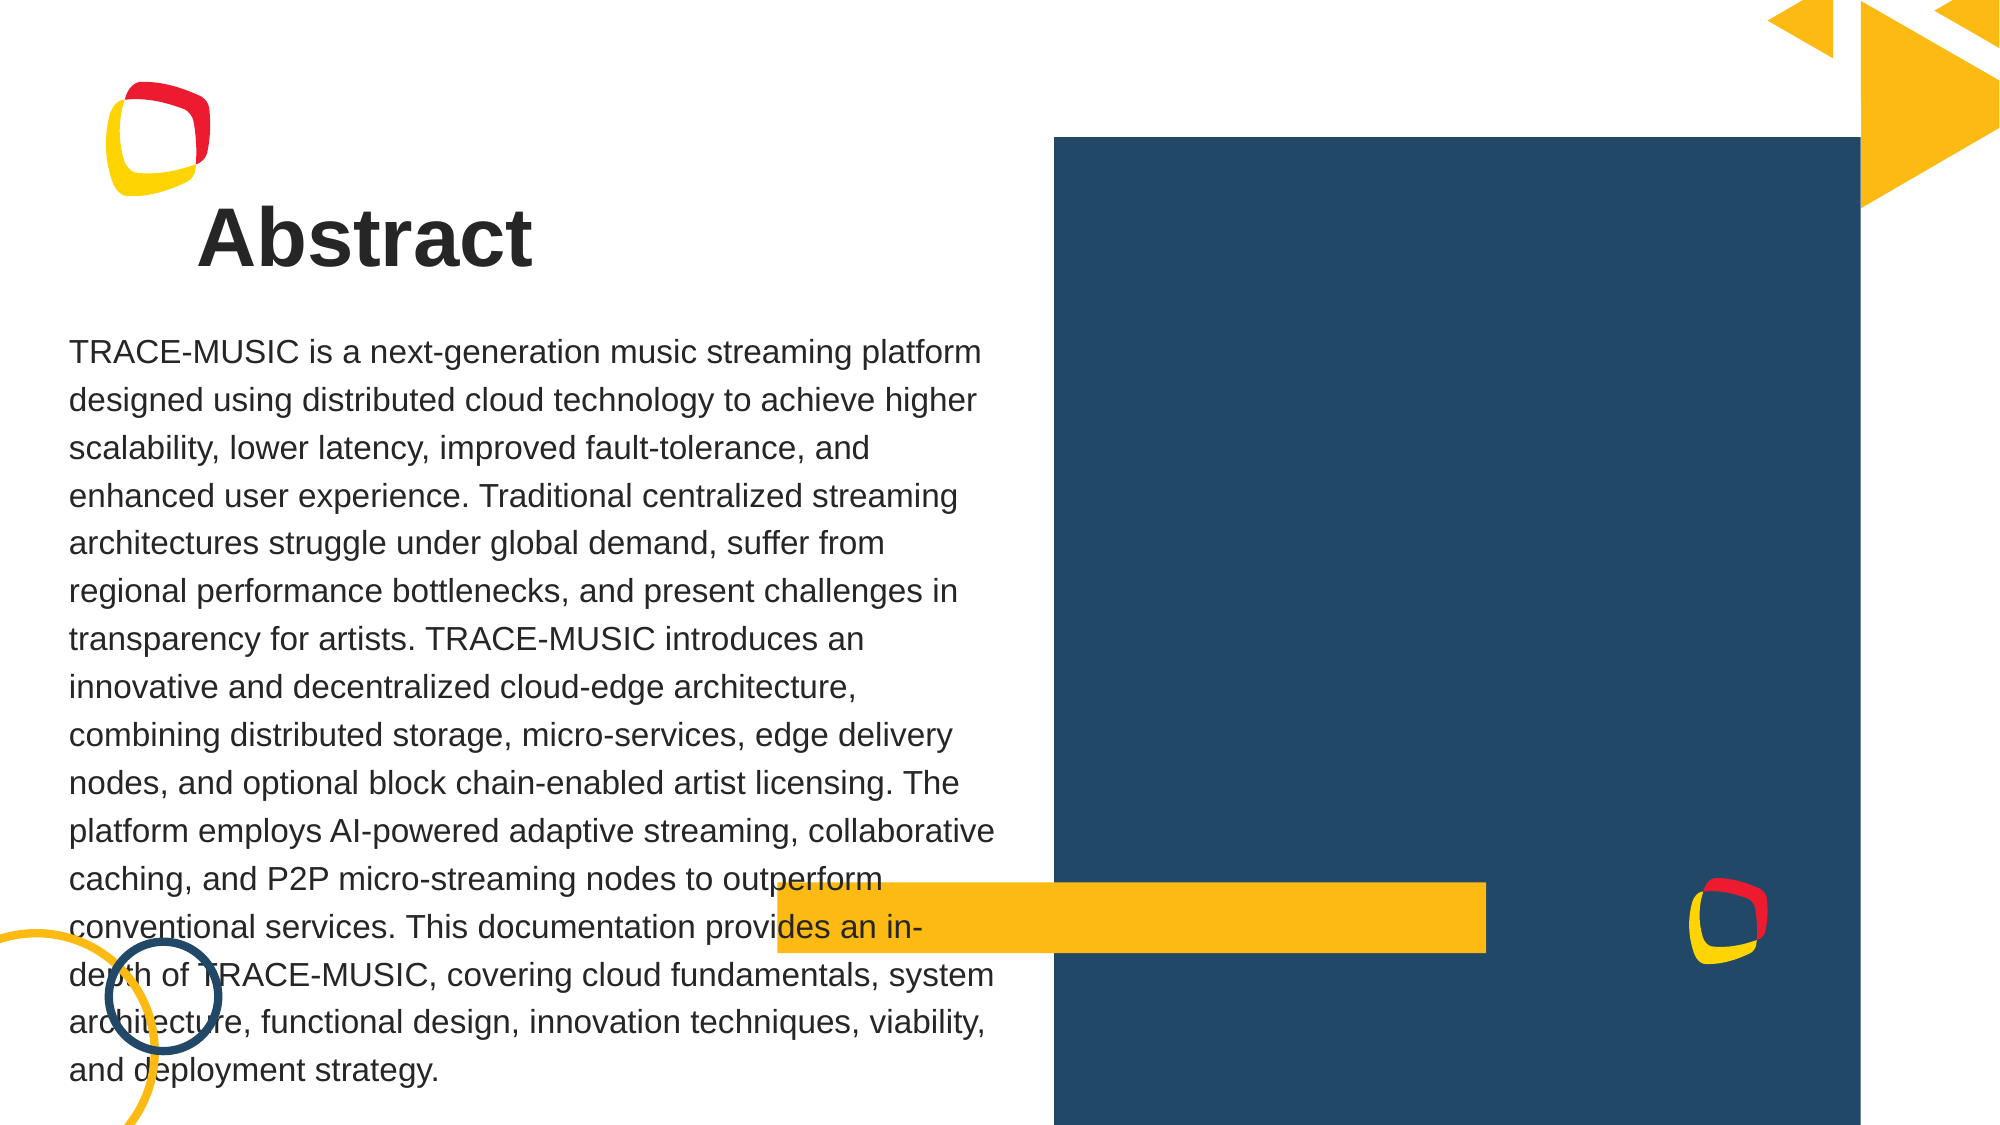

Abstract
TRACE-MUSIC is a next-generation music streaming platform designed using distributed cloud technology to achieve higher scalability, lower latency, improved fault-tolerance, and enhanced user experience. Traditional centralized streaming architectures struggle under global demand, suffer from regional performance bottlenecks, and present challenges in transparency for artists. TRACE-MUSIC introduces an innovative and decentralized cloud-edge architecture, combining distributed storage, micro-services, edge delivery nodes, and optional block chain-enabled artist licensing. The platform employs AI-powered adaptive streaming, collaborative caching, and P2P micro-streaming nodes to outperform conventional services. This documentation provides an in-depth of TRACE-MUSIC, covering cloud fundamentals, system architecture, functional design, innovation techniques, viability, and deployment strategy.